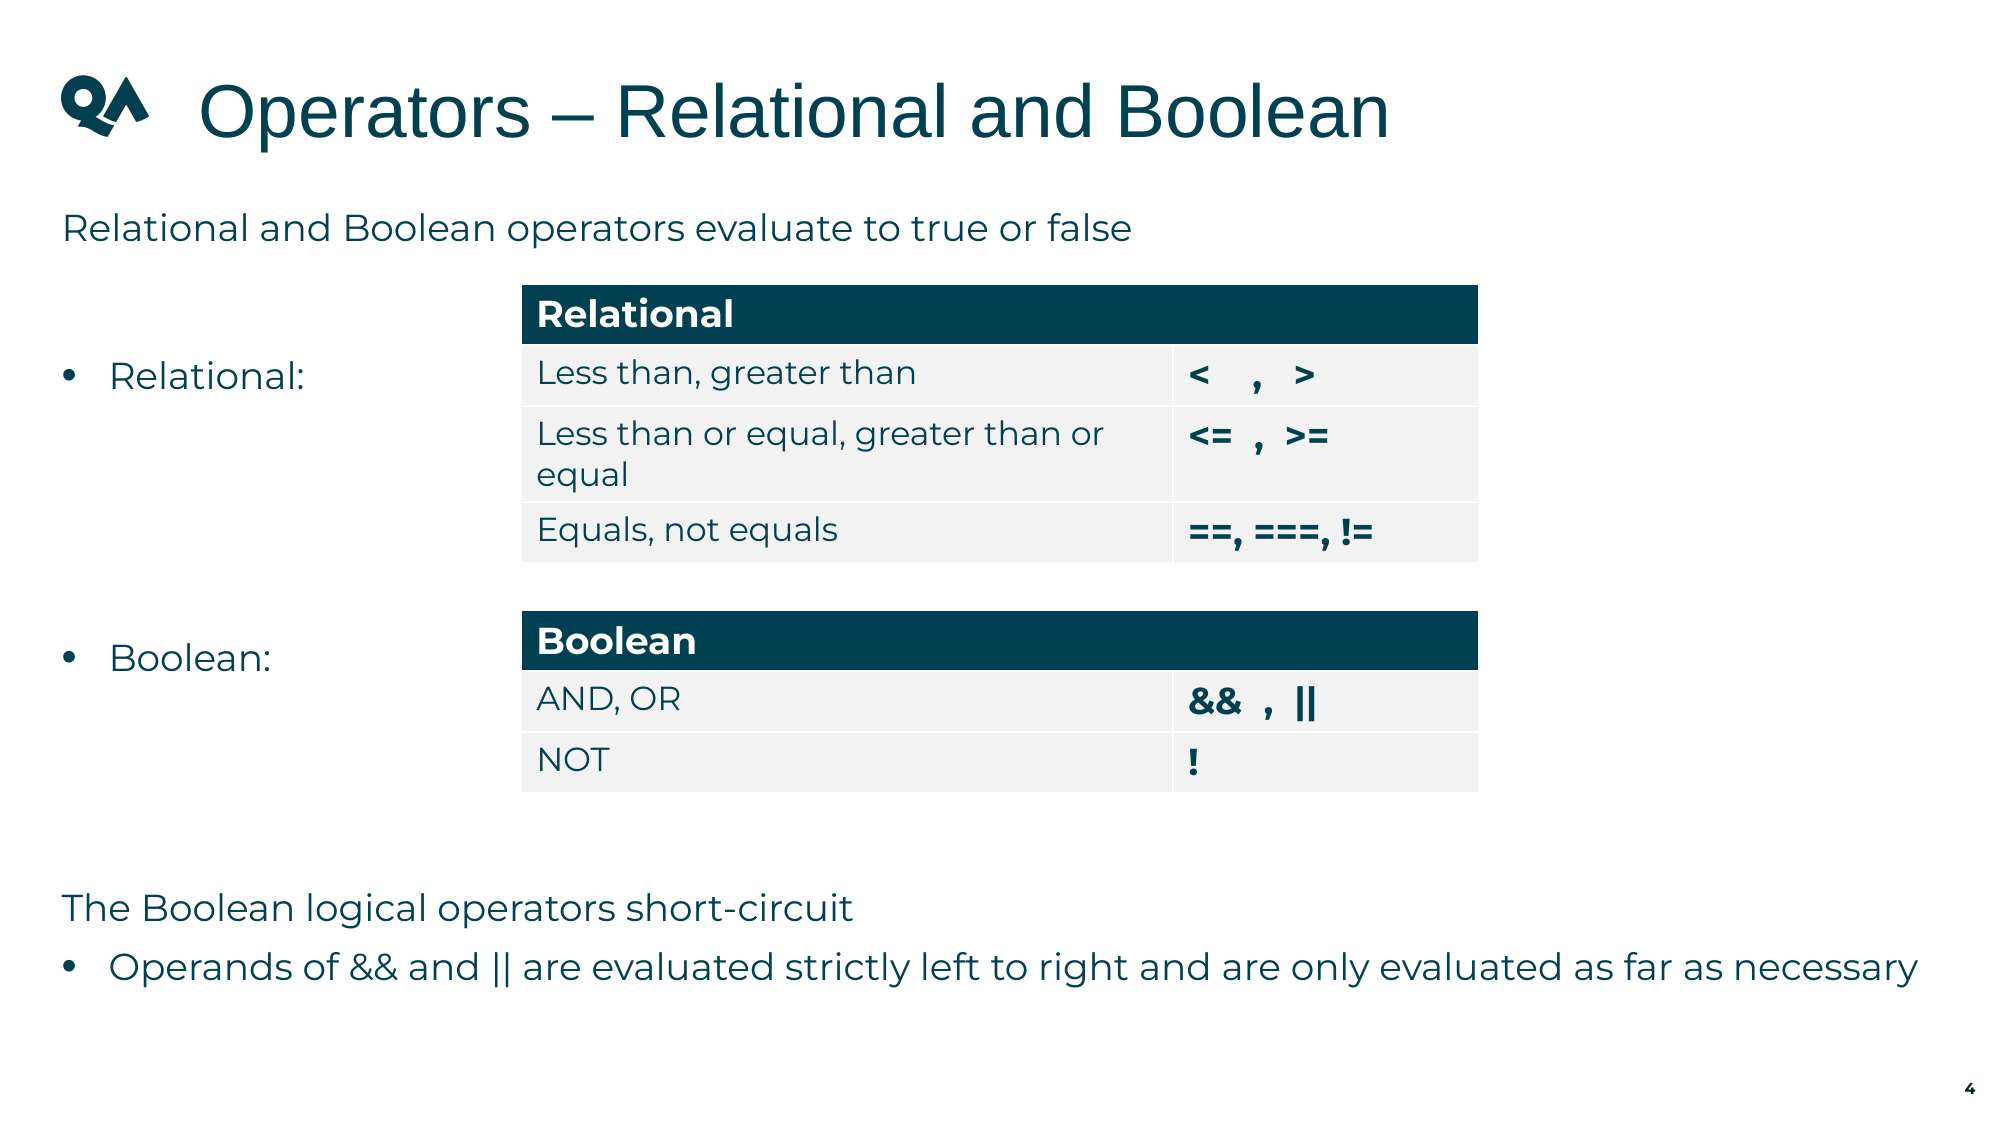

Operators – Relational and Boolean

Relational and Boolean operators evaluate to true or false
Relational:

Boolean:

The Boolean logical operators short-circuit
Operands of && and || are evaluated strictly left to right and are only evaluated as far as necessary
| Relational |  |
| --- | --- |
| Less than, greater than | < , > |
| Less than or equal, greater than or equal | <= , >= |
| Equals, not equals | ==, ===, != |
| Boolean |  |
| --- | --- |
| AND, OR | && , || |
| NOT | ! |
4